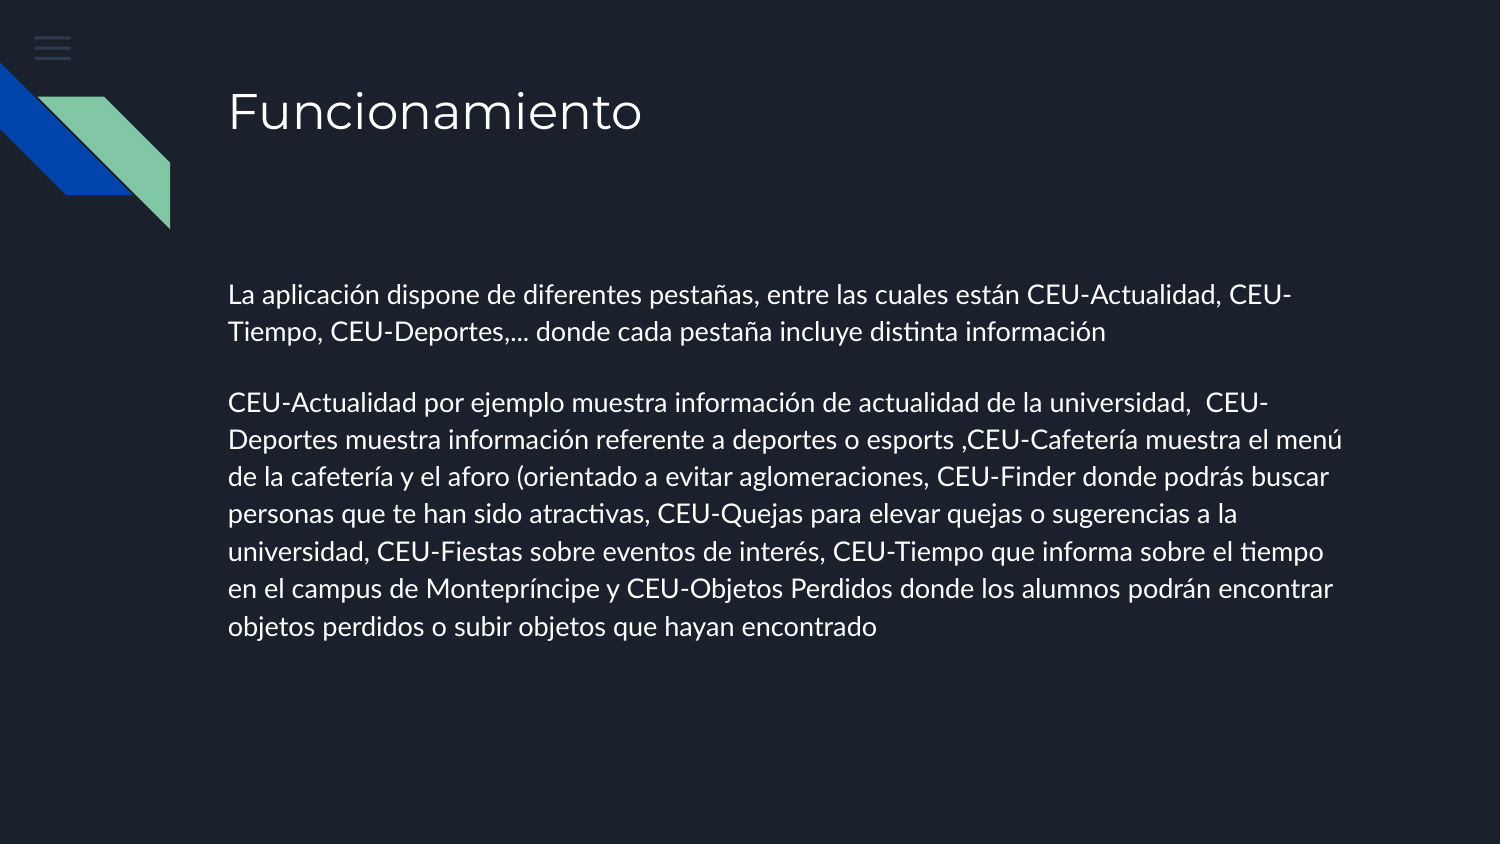

# Funcionamiento
La aplicación dispone de diferentes pestañas, entre las cuales están CEU-Actualidad, CEU-Tiempo, CEU-Deportes,... donde cada pestaña incluye distinta información
CEU-Actualidad por ejemplo muestra información de actualidad de la universidad,  CEU-Deportes muestra información referente a deportes o esports ,CEU-Cafetería muestra el menú de la cafetería y el aforo (orientado a evitar aglomeraciones, CEU-Finder donde podrás buscar personas que te han sido atractivas, CEU-Quejas para elevar quejas o sugerencias a la universidad, CEU-Fiestas sobre eventos de interés, CEU-Tiempo que informa sobre el tiempo en el campus de Montepríncipe y CEU-Objetos Perdidos donde los alumnos podrán encontrar objetos perdidos o subir objetos que hayan encontrado